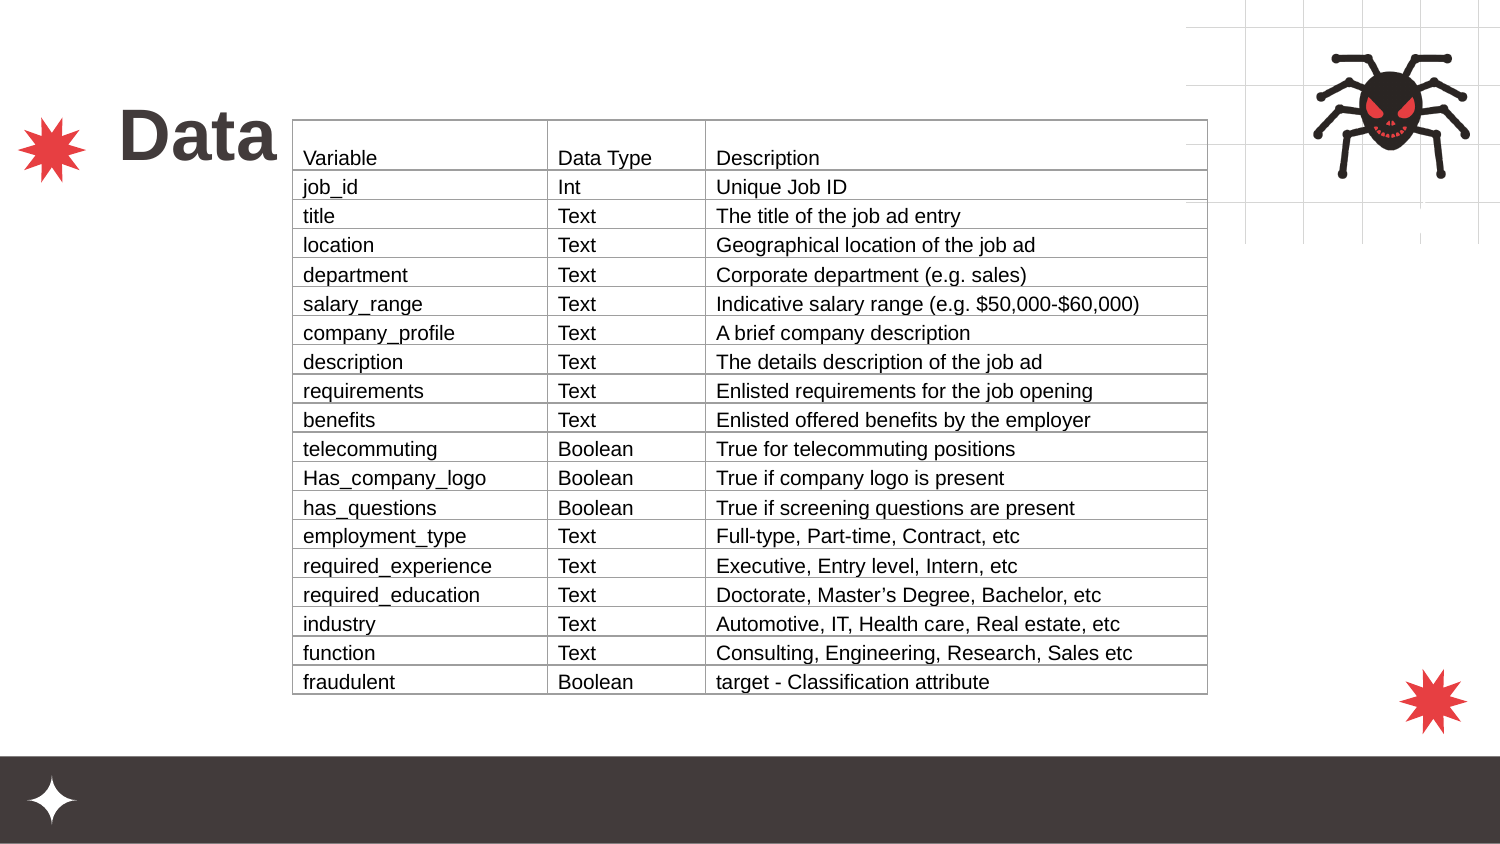

# Data
| Variable | Data Type | Description |
| --- | --- | --- |
| job\_id | Int | Unique Job ID |
| title | Text | The title of the job ad entry |
| location | Text | Geographical location of the job ad |
| department | Text | Corporate department (e.g. sales) |
| salary\_range | Text | Indicative salary range (e.g. $50,000-$60,000) |
| company\_profile | Text | A brief company description |
| description | Text | The details description of the job ad |
| requirements | Text | Enlisted requirements for the job opening |
| benefits | Text | Enlisted offered benefits by the employer |
| telecommuting | Boolean | True for telecommuting positions |
| Has\_company\_logo | Boolean | True if company logo is present |
| has\_questions | Boolean | True if screening questions are present |
| employment\_type | Text | Full-type, Part-time, Contract, etc |
| required\_experience | Text | Executive, Entry level, Intern, etc |
| required\_education | Text | Doctorate, Master’s Degree, Bachelor, etc |
| industry | Text | Automotive, IT, Health care, Real estate, etc |
| function | Text | Consulting, Engineering, Research, Sales etc |
| fraudulent | Boolean | target - Classification attribute |